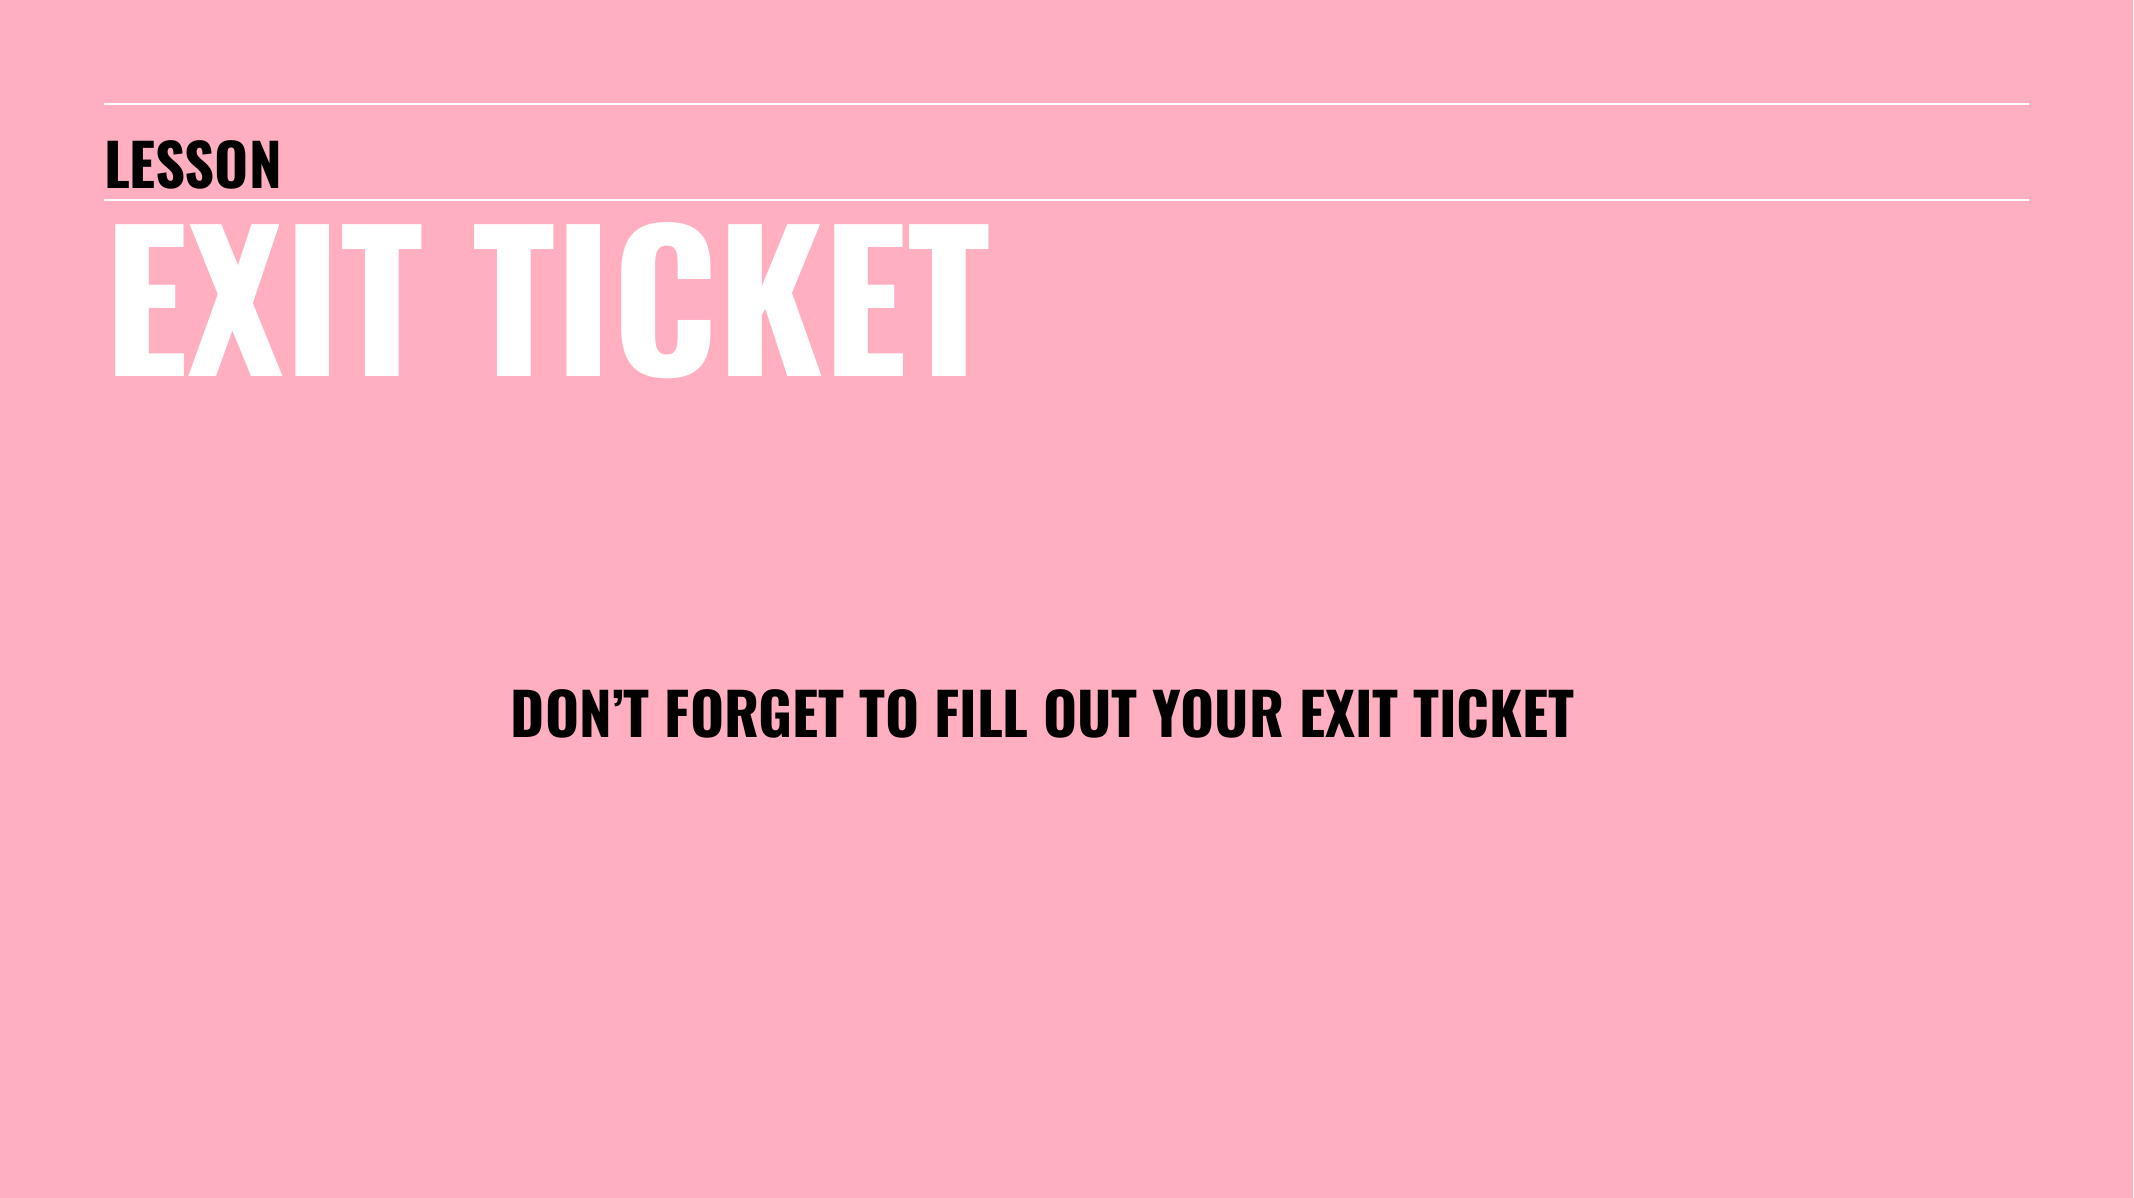

LESSON
EXIT TICKET

DON’T FORGET TO FILL OUT YOUR EXIT TICKET